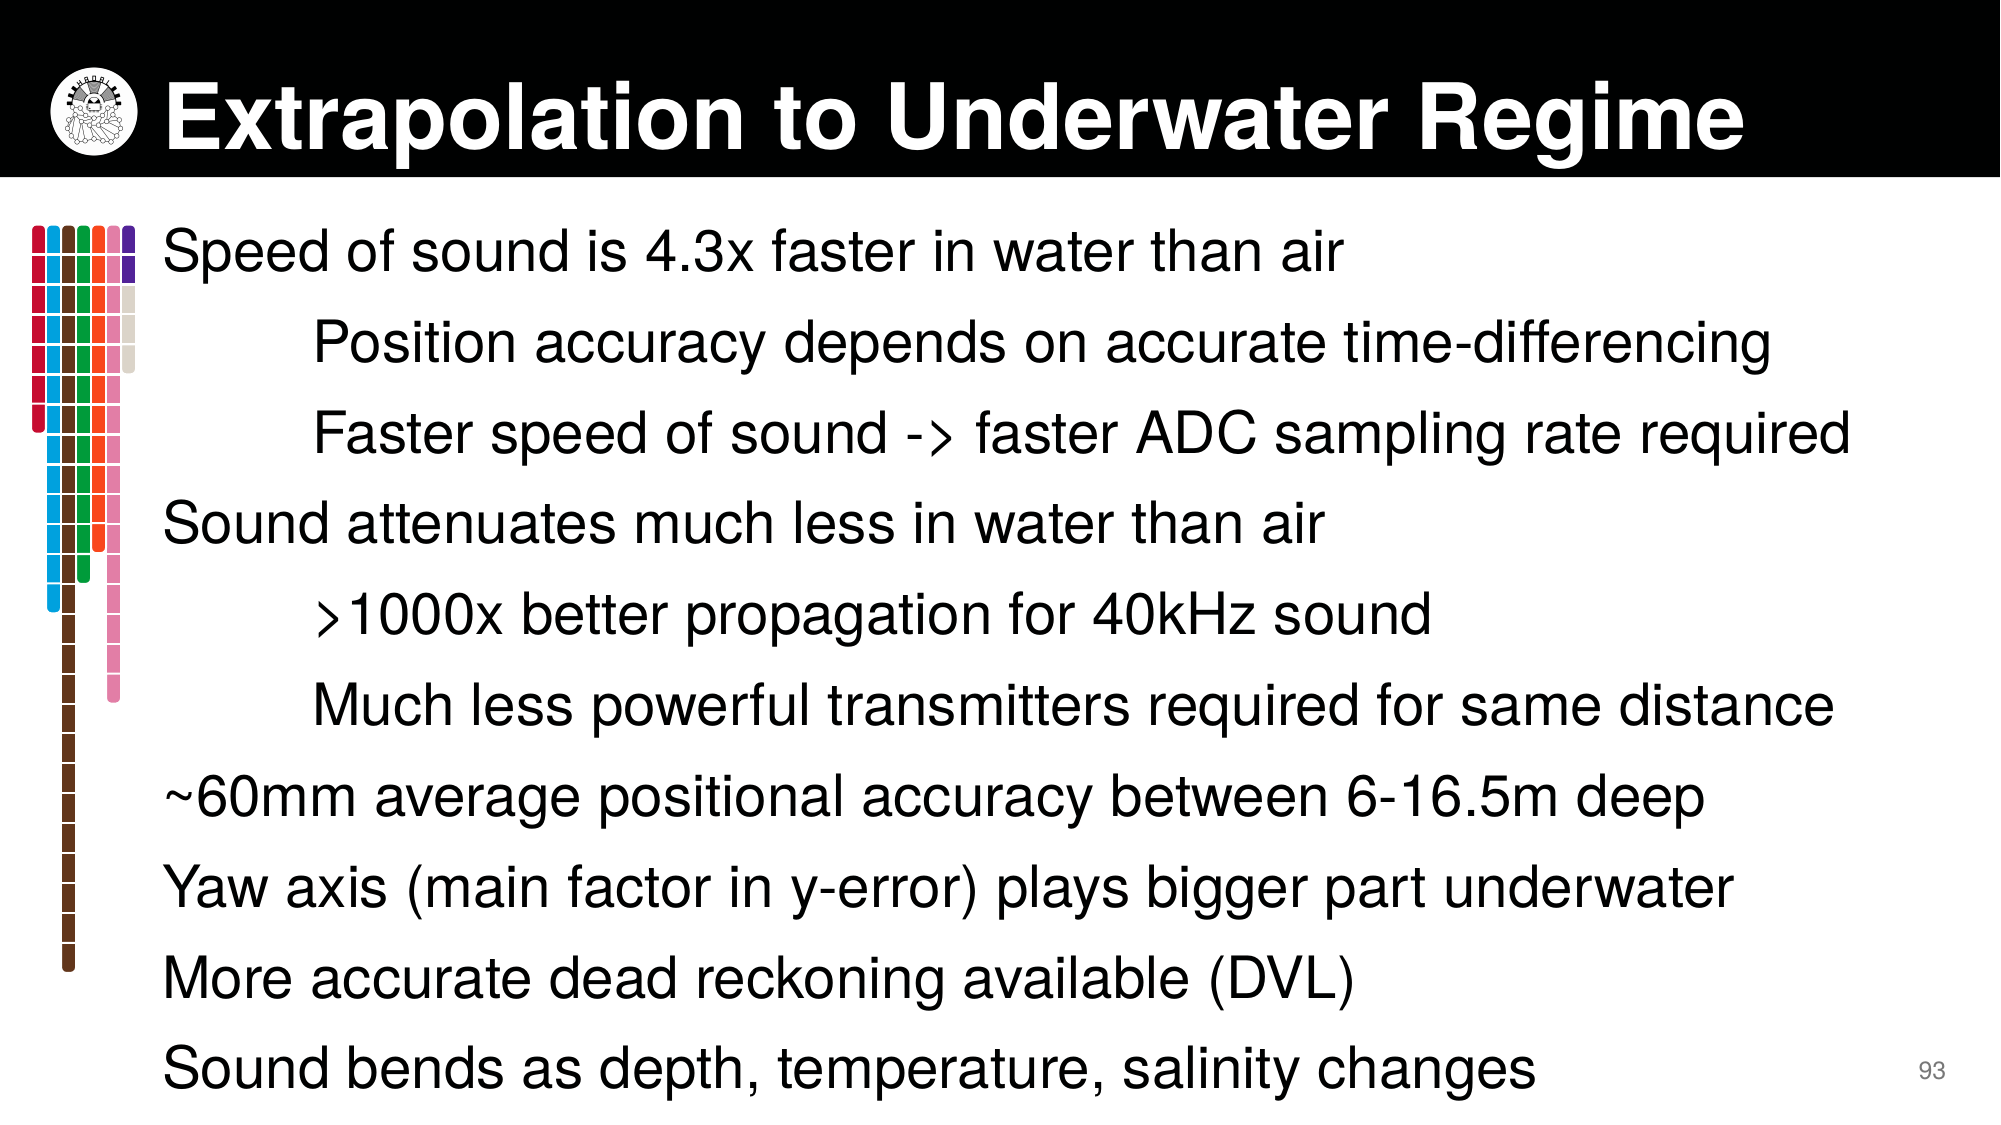

# Extrapolation to Underwater Regime
Speed of sound is 4.3x faster in water than air
	Position accuracy depends on accurate time-differencing
	Faster speed of sound -> faster ADC sampling rate required
Sound attenuates much less in water than air
	>1000x better propagation for 40kHz sound
	Much less powerful transmitters required for same distance
~60mm average positional accuracy between 6-16.5m deep
Yaw axis (main factor in y-error) plays bigger part underwater
More accurate dead reckoning available (DVL)
Sound bends as depth, temperature, salinity changes

93